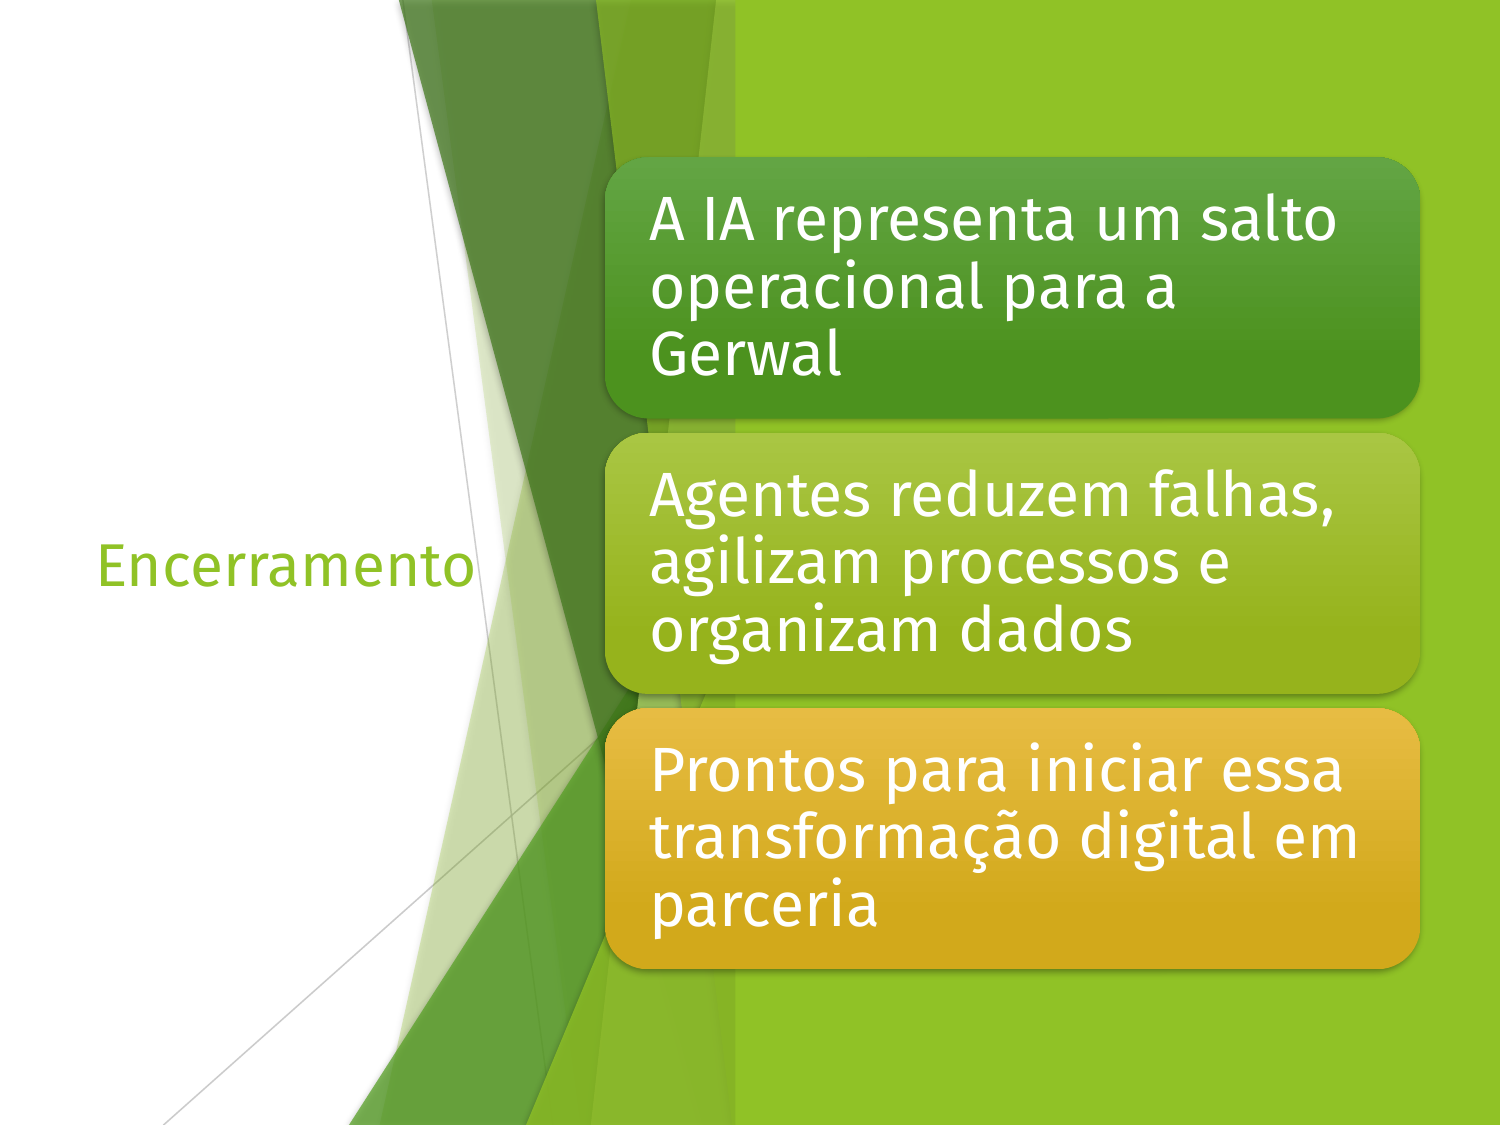

A IA representa um salto operacional para a Gerwal
Agentes reduzem falhas, agilizam processos e organizam dados
Prontos para iniciar essa transformação digital em parceria
# Encerramento